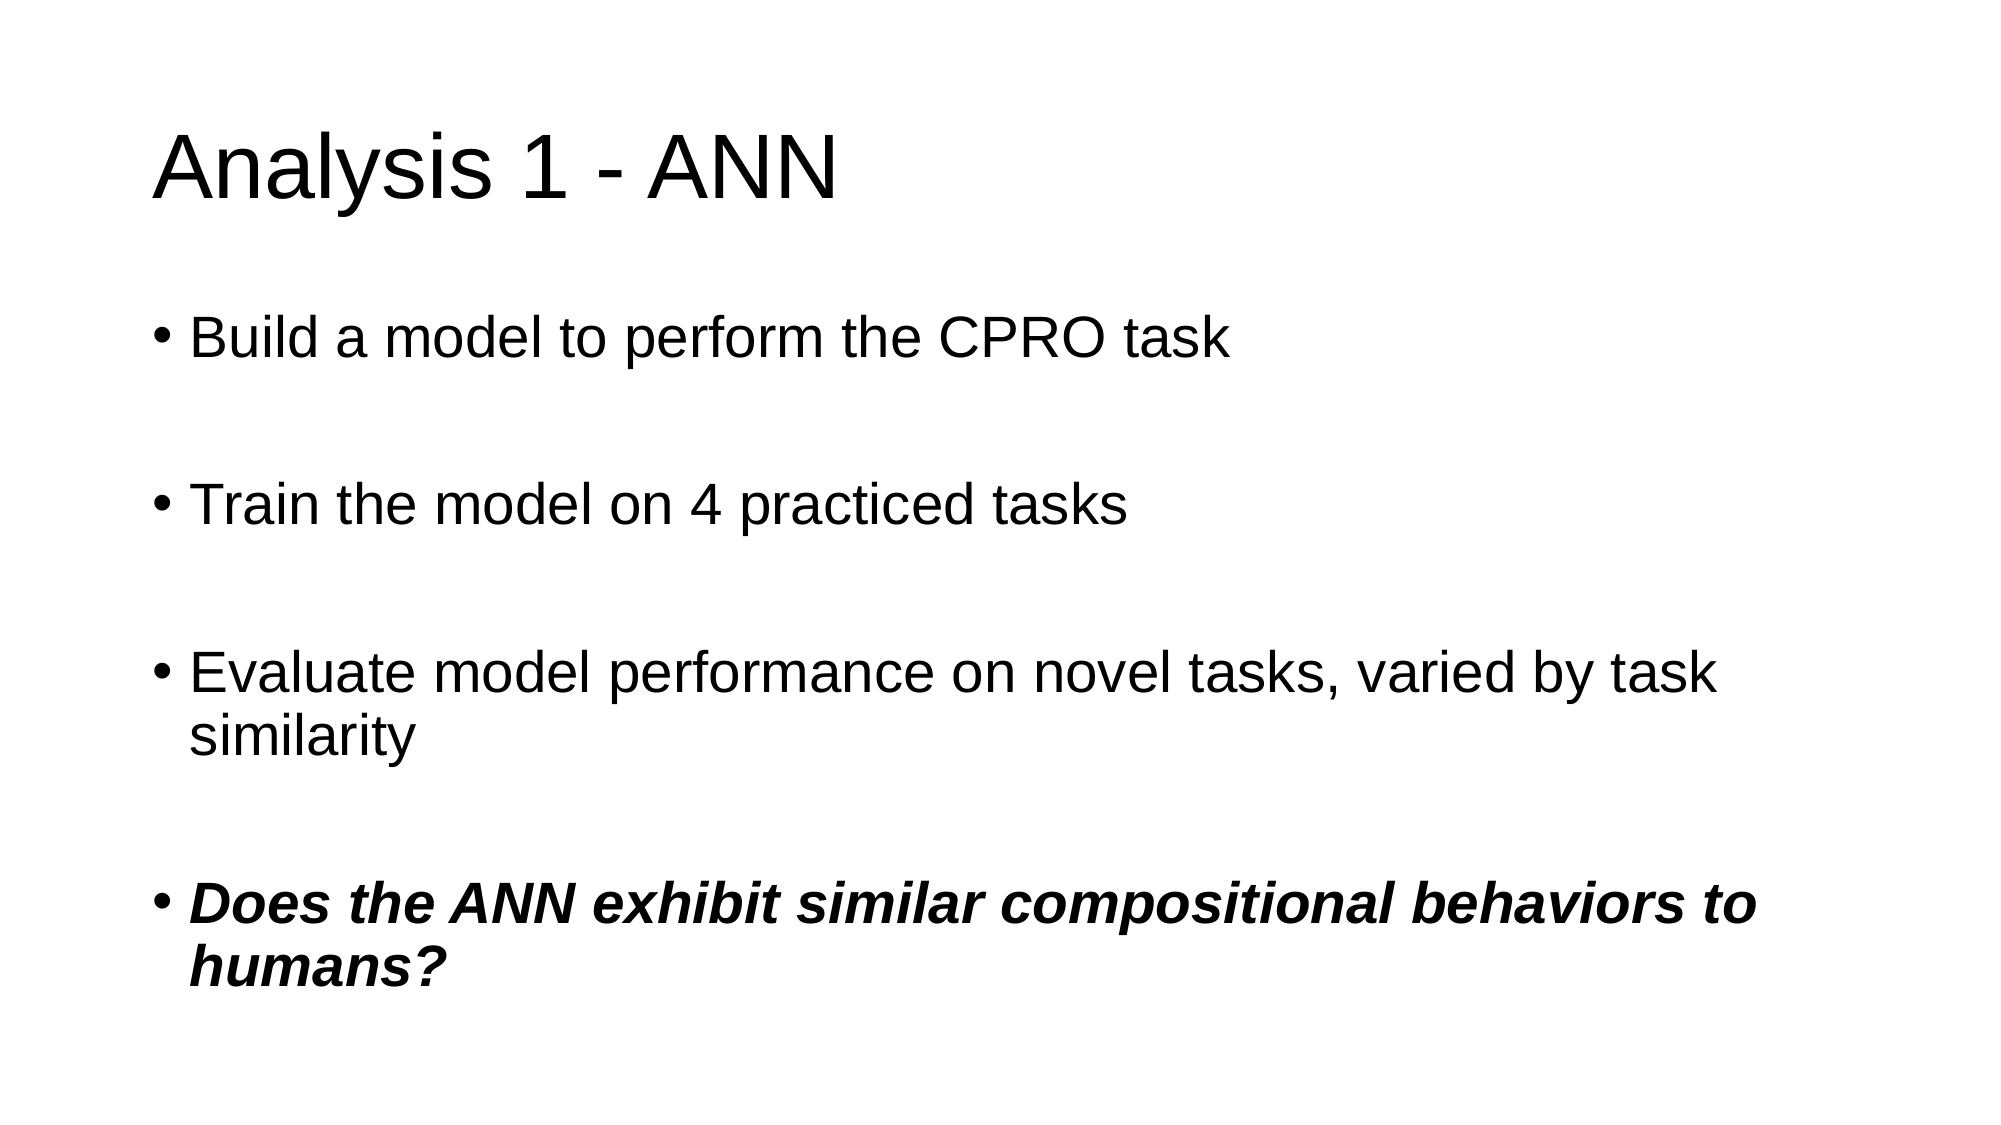

# Analysis 1 - ANN
Build a model to perform the CPRO task

Train the model on 4 practiced tasks

Evaluate model performance on novel tasks, varied by task similarity

Does the ANN exhibit similar compositional behaviors to humans?